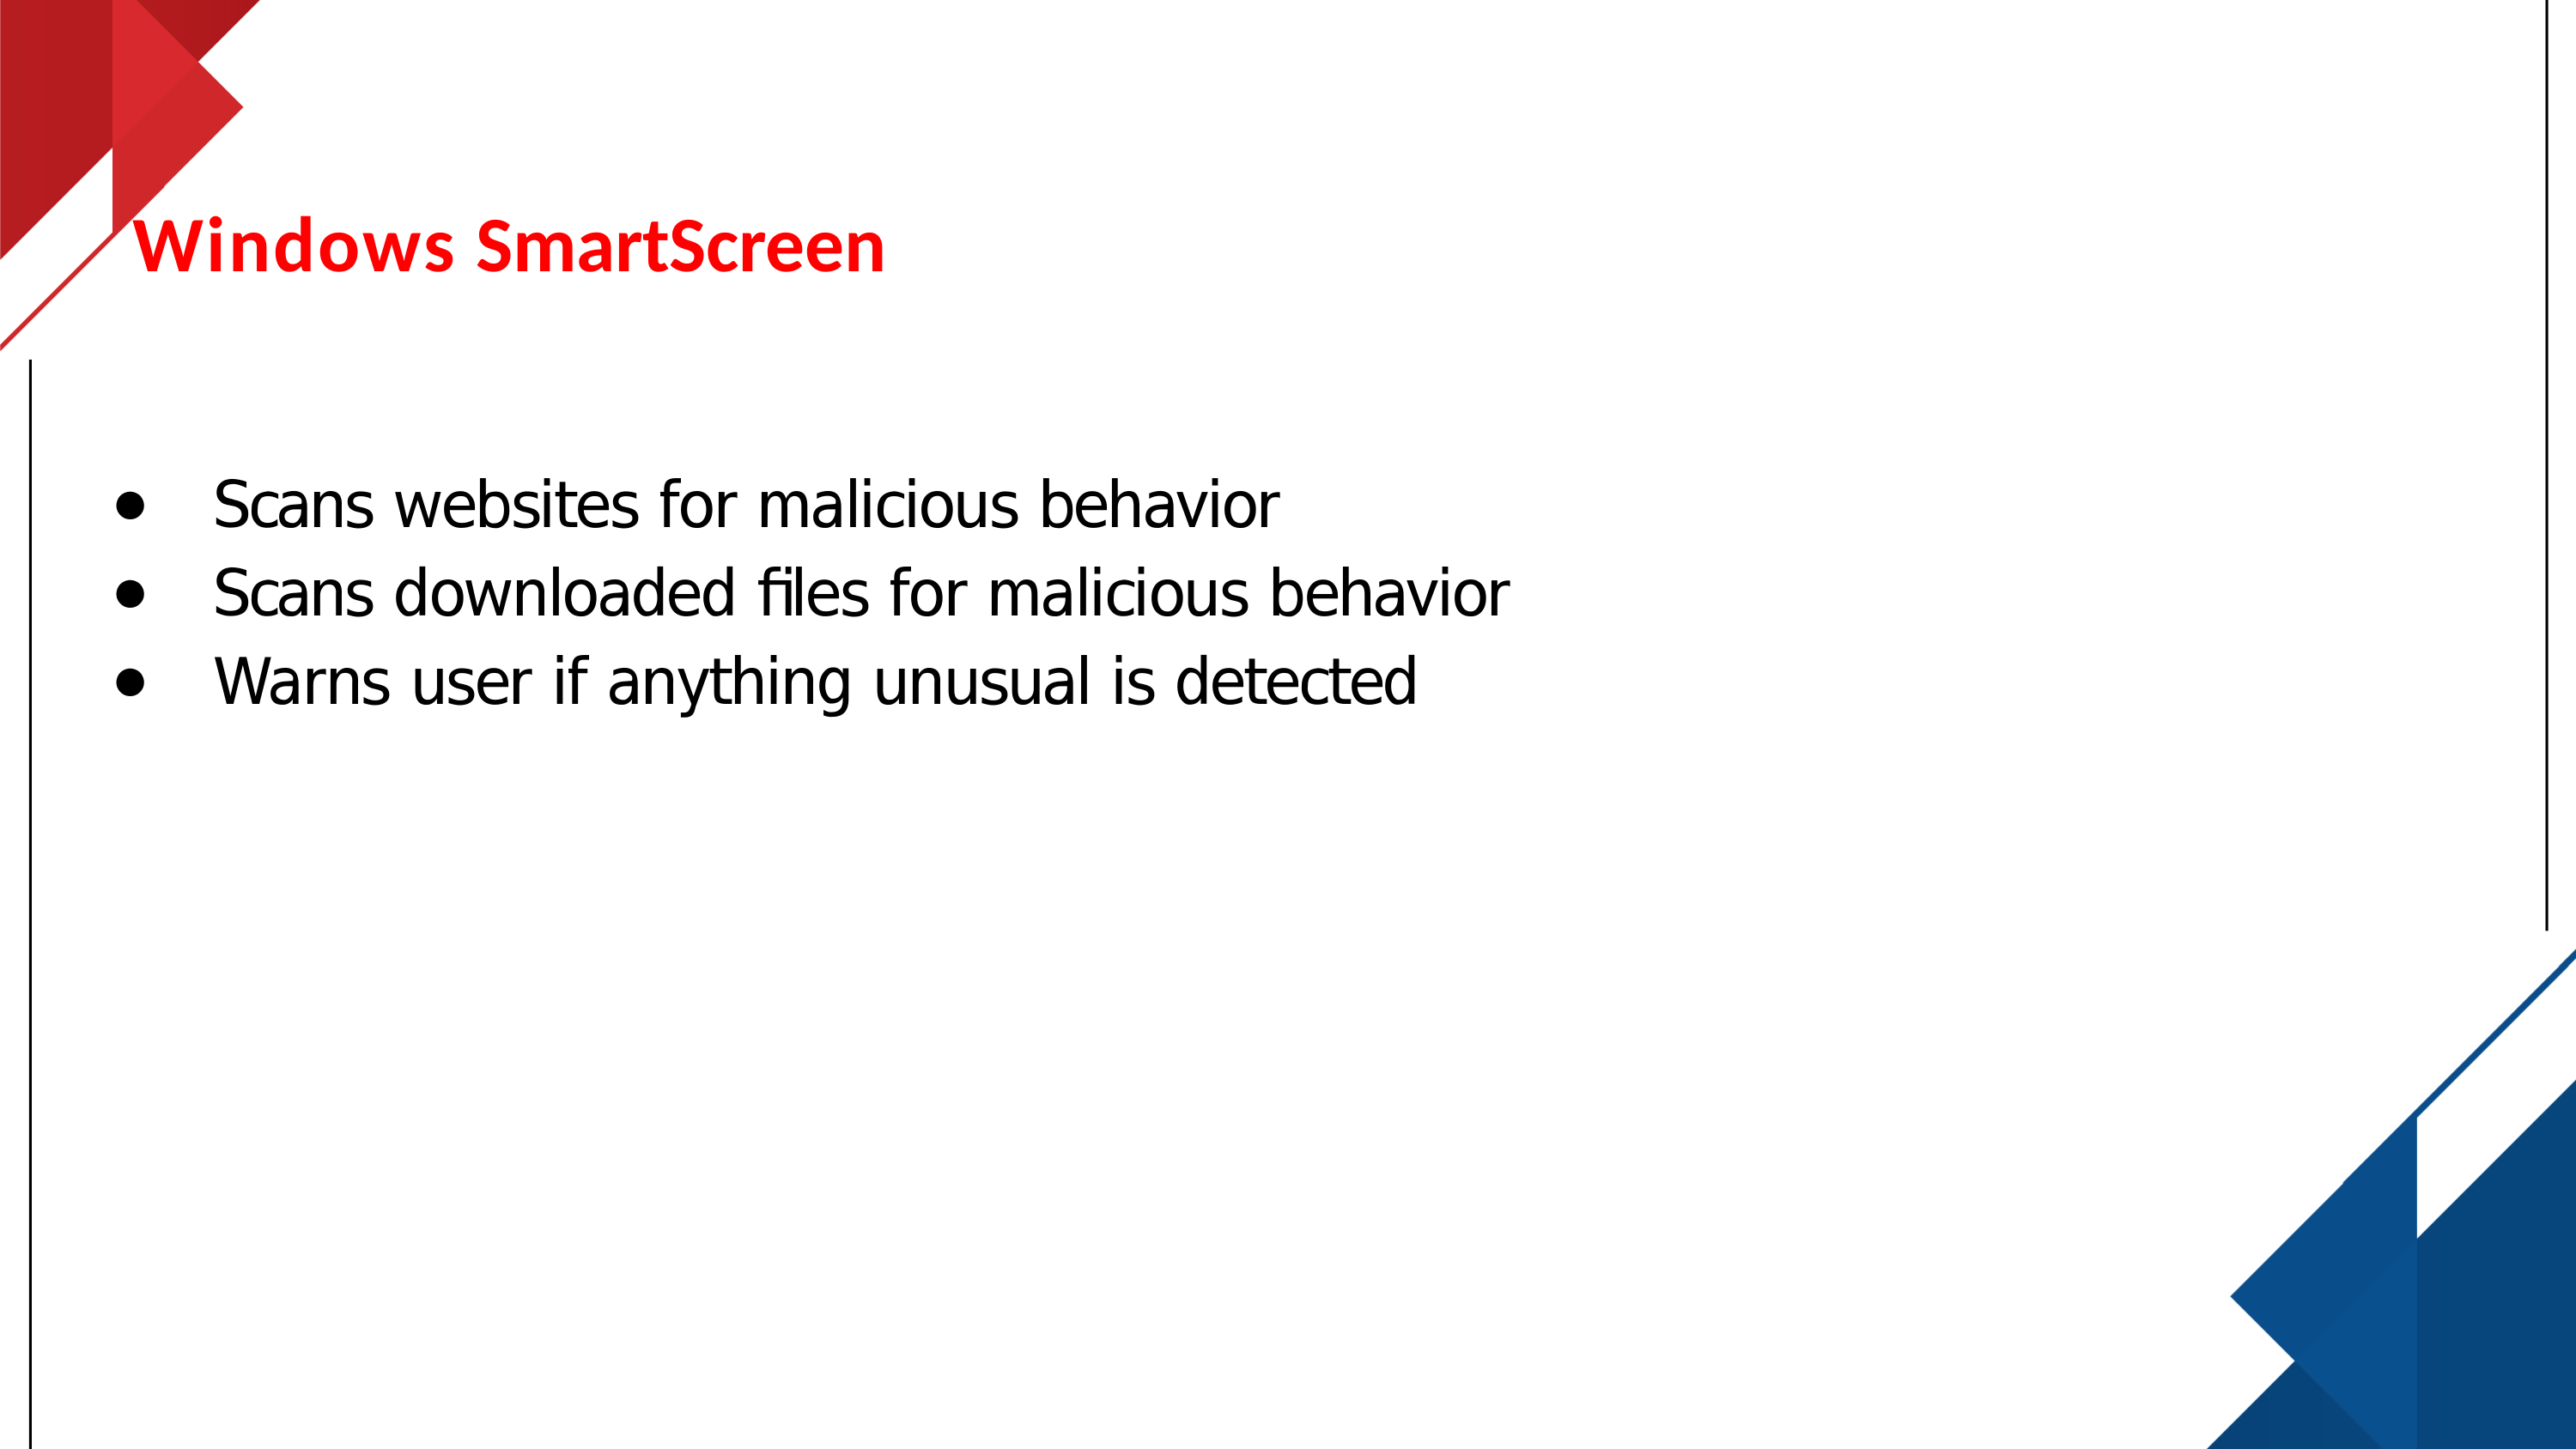

# Windows SmartScreen
Scans websites for malicious behavior
Scans downloaded files for malicious behavior
Warns user if anything unusual is detected